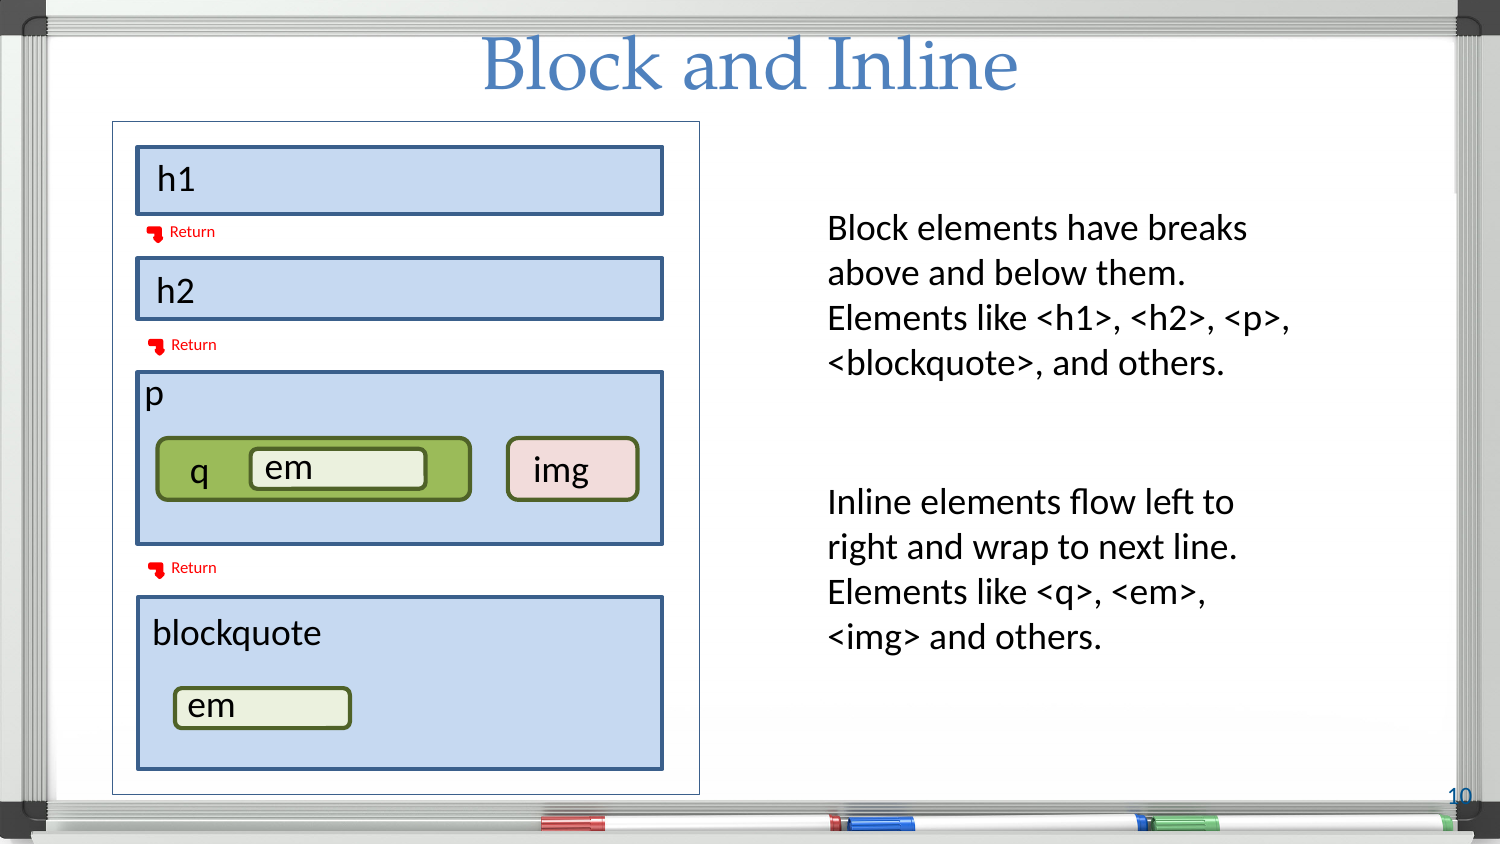

# Block and Inline

h1
Block elements have breaks above and below them.
Elements like <h1>, <h2>, <p>, <blockquote>, and others.
Return

h2
Return

p

em

img
q

Inline elements flow left to right and wrap to next line.
Elements like <q>, <em>, <img> and others.
Return

blockquote
em

10